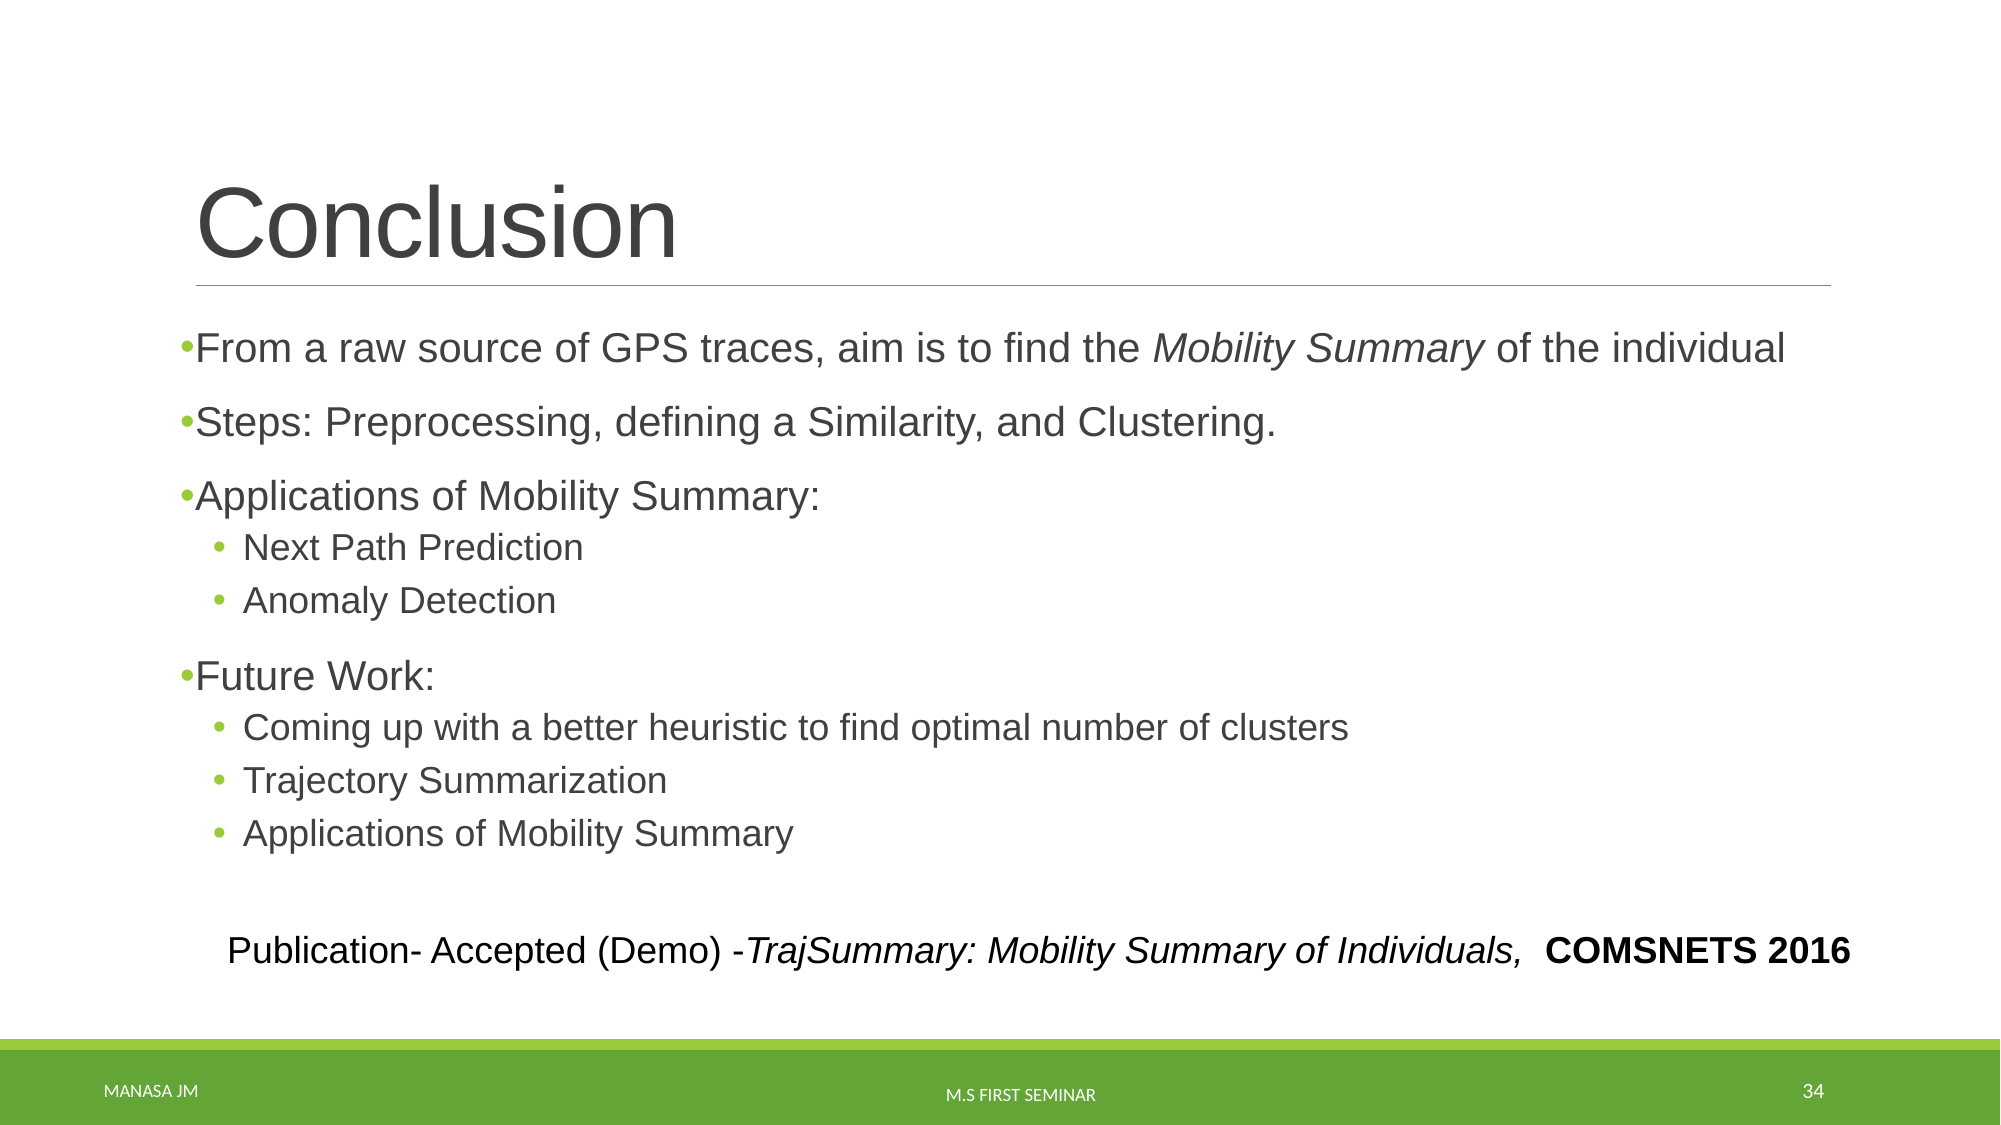

# Conclusion
From a raw source of GPS traces, aim is to find the Mobility Summary of the individual
Steps: Preprocessing, defining a Similarity, and Clustering.
Applications of Mobility Summary:
Next Path Prediction
Anomaly Detection
Future Work:
Coming up with a better heuristic to find optimal number of clusters
Trajectory Summarization
Applications of Mobility Summary
Publication- Accepted (Demo) -TrajSummary: Mobility Summary of Individuals,  COMSNETS 2016
Manasa Jm
34
M.S First Seminar